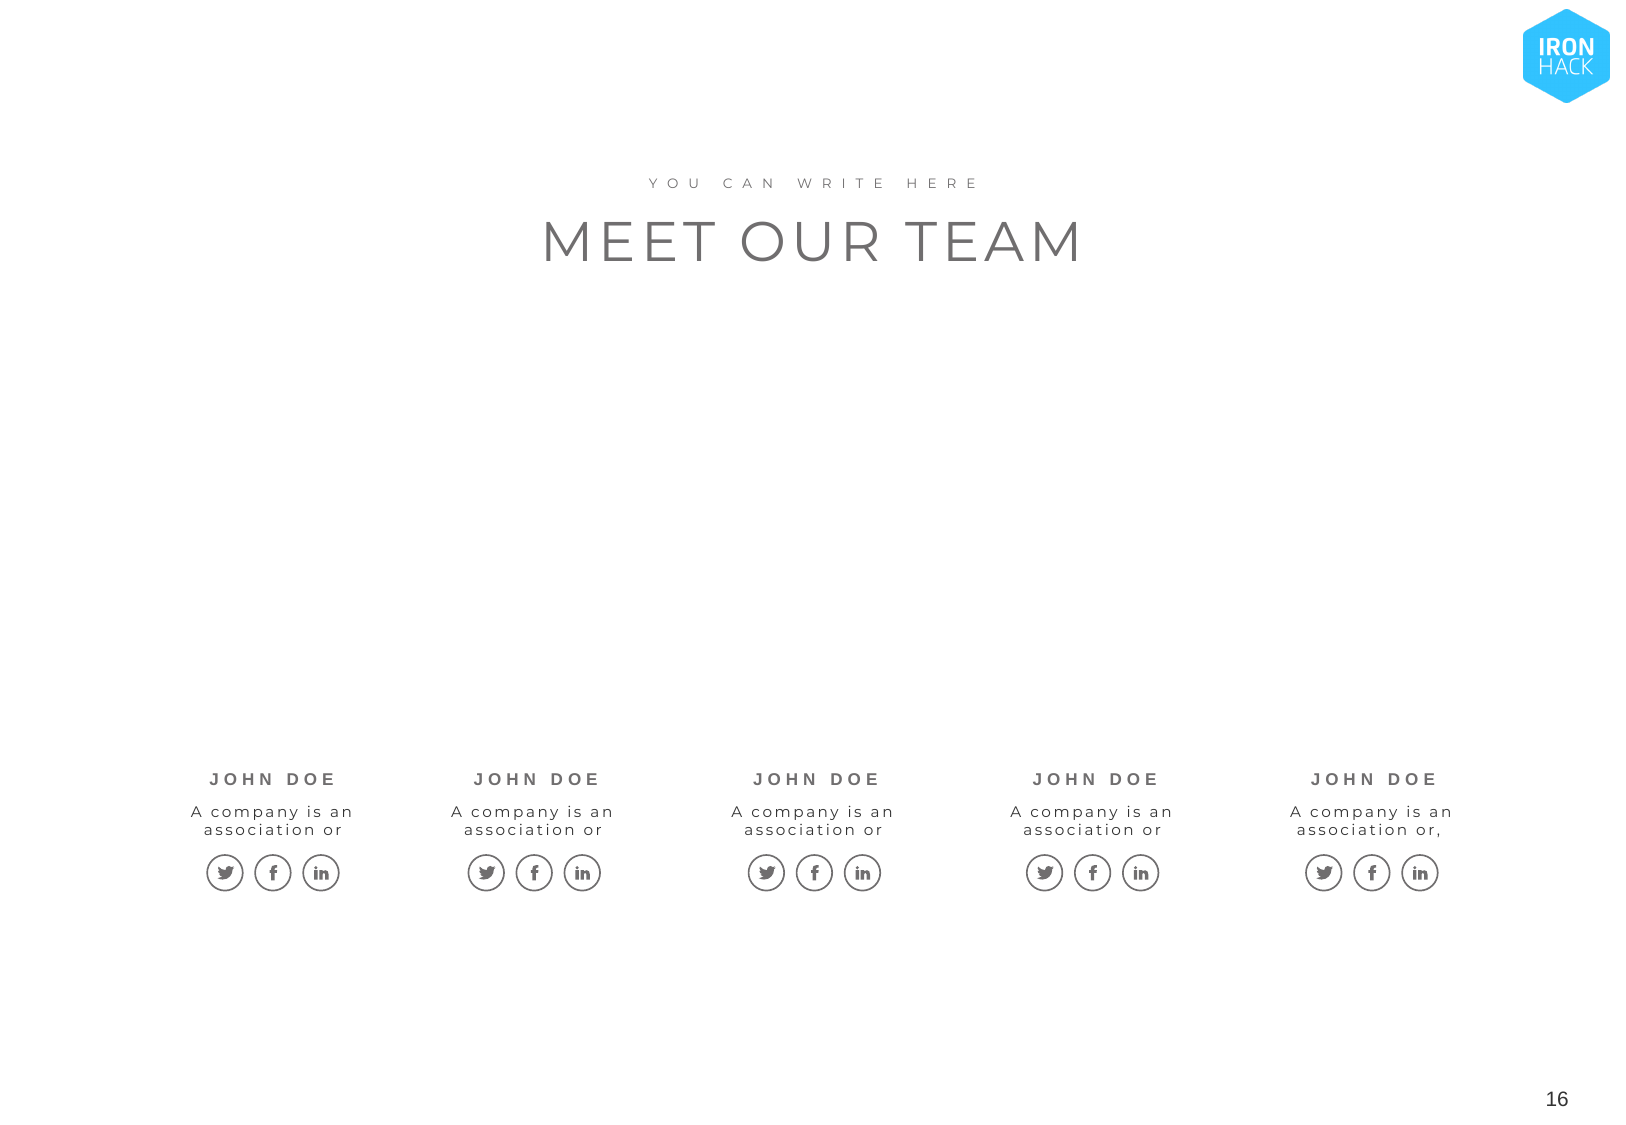

YOU CAN WRITE HERE
MEET OUR TEAM

JOHN DOE
JOHN DOE
JOHN DOE
JOHN DOE
JOHN DOE
A company is an association or
A company is an association or
A company is an association or
A company is an association or
A company is an association or,